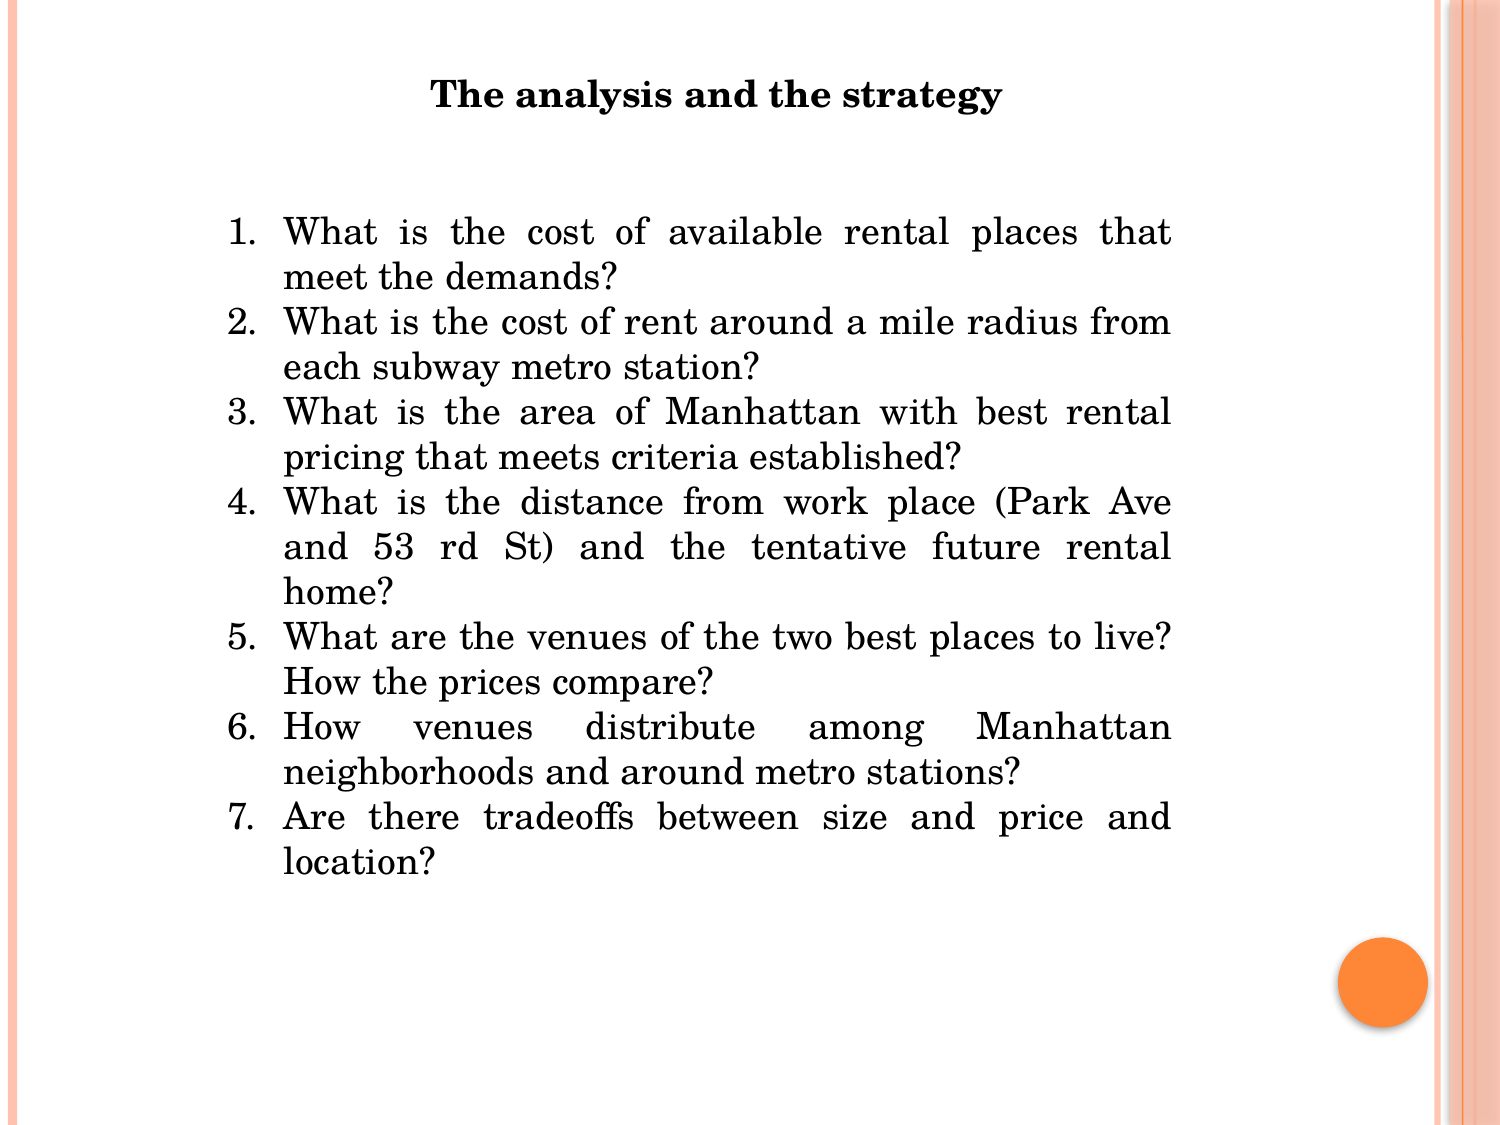

The analysis and the strategy
What is the cost of available rental places that meet the demands?
What is the cost of rent around a mile radius from each subway metro station?
What is the area of Manhattan with best rental pricing that meets criteria established?
What is the distance from work place (Park Ave and 53 rd St) and the tentative future rental home?
What are the venues of the two best places to live? How the prices compare?
How venues distribute among Manhattan neighborhoods and around metro stations?
Are there tradeoffs between size and price and location?